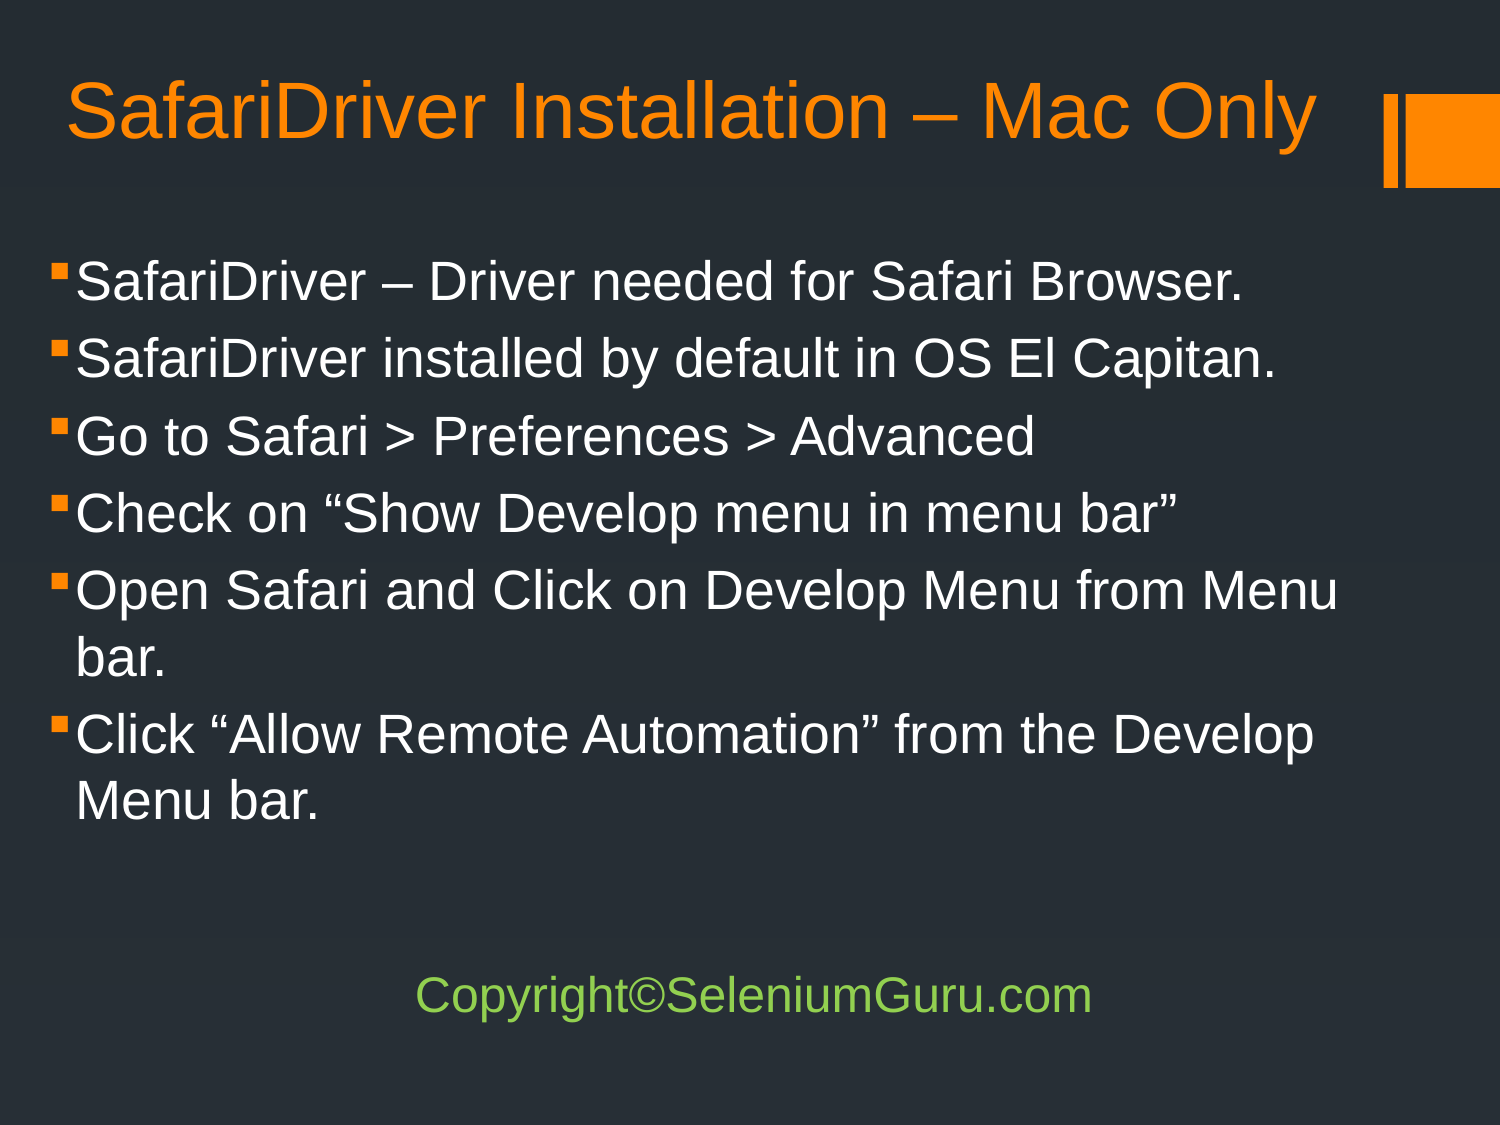

# SafariDriver Installation – Mac Only
SafariDriver – Driver needed for Safari Browser.
SafariDriver installed by default in OS El Capitan.
Go to Safari > Preferences > Advanced
Check on “Show Develop menu in menu bar”
Open Safari and Click on Develop Menu from Menu bar.
Click “Allow Remote Automation” from the Develop Menu bar.
Copyright©SeleniumGuru.com